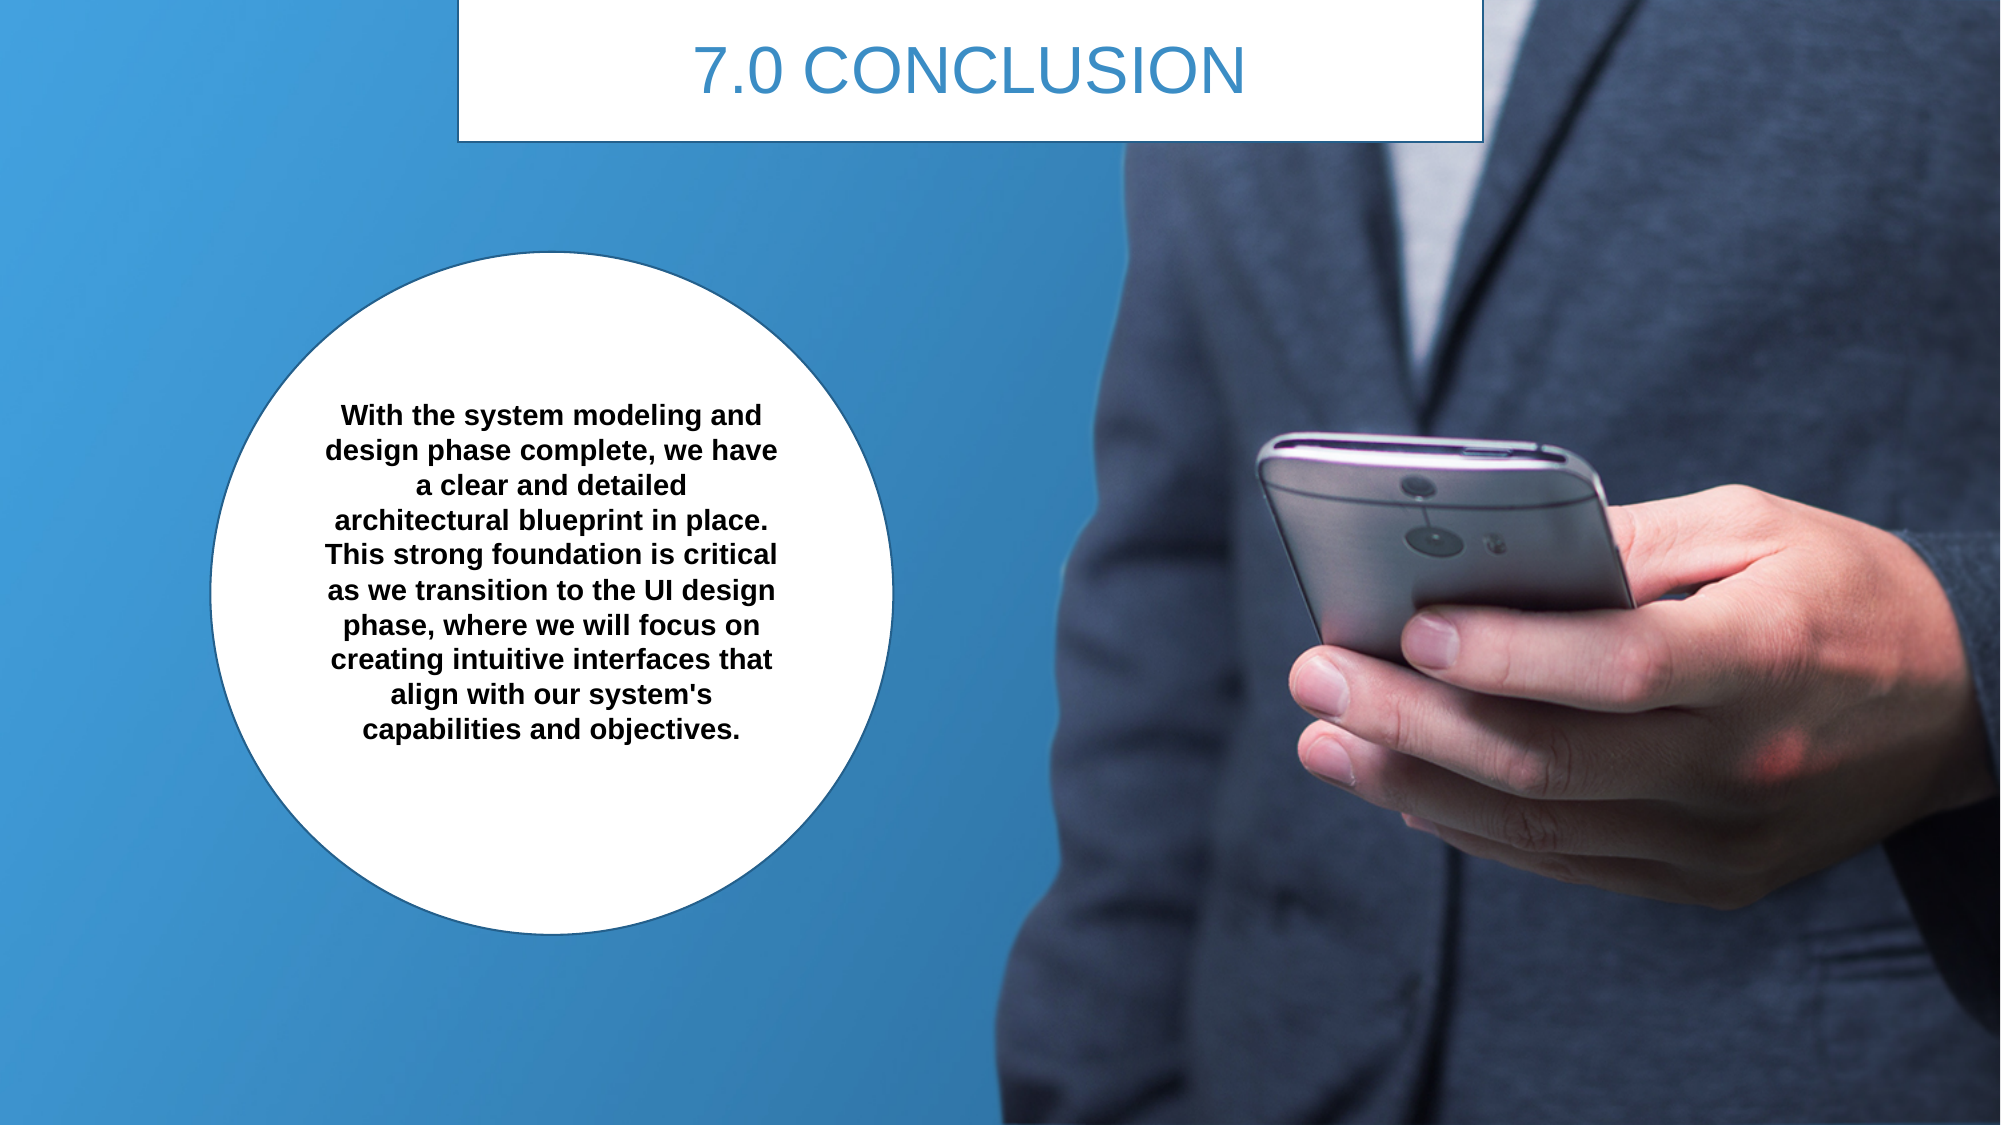

7.0 CONCLUSION
With the system modeling and design phase complete, we have a clear and detailed architectural blueprint in place. This strong foundation is critical as we transition to the UI design phase, where we will focus on creating intuitive interfaces that align with our system's capabilities and objectives.